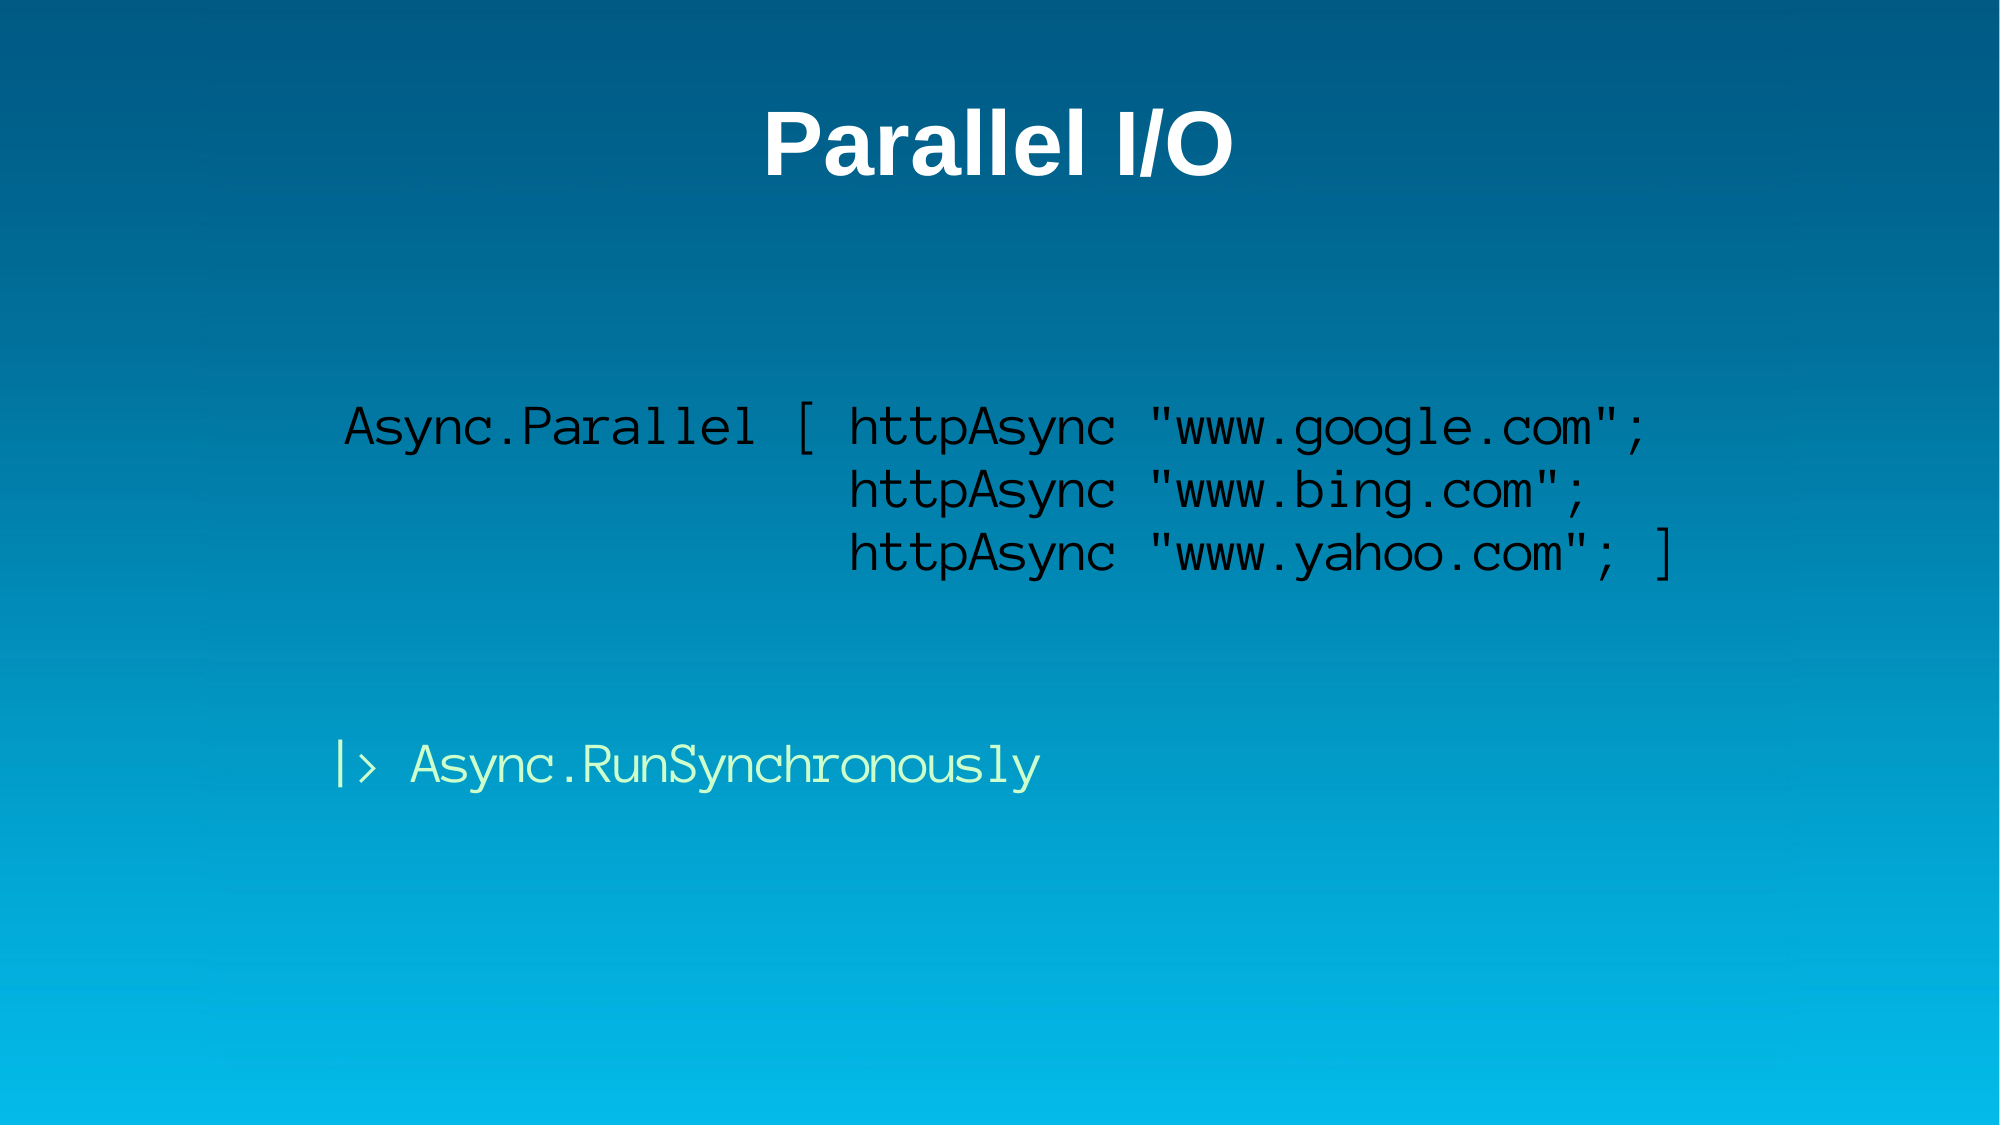

Parallel I/O

# Async.Parallel [ httpAsync "www.google.com"; httpAsync "www.bing.com"; httpAsync "www.yahoo.com"; ]
|> Async.RunSynchronously